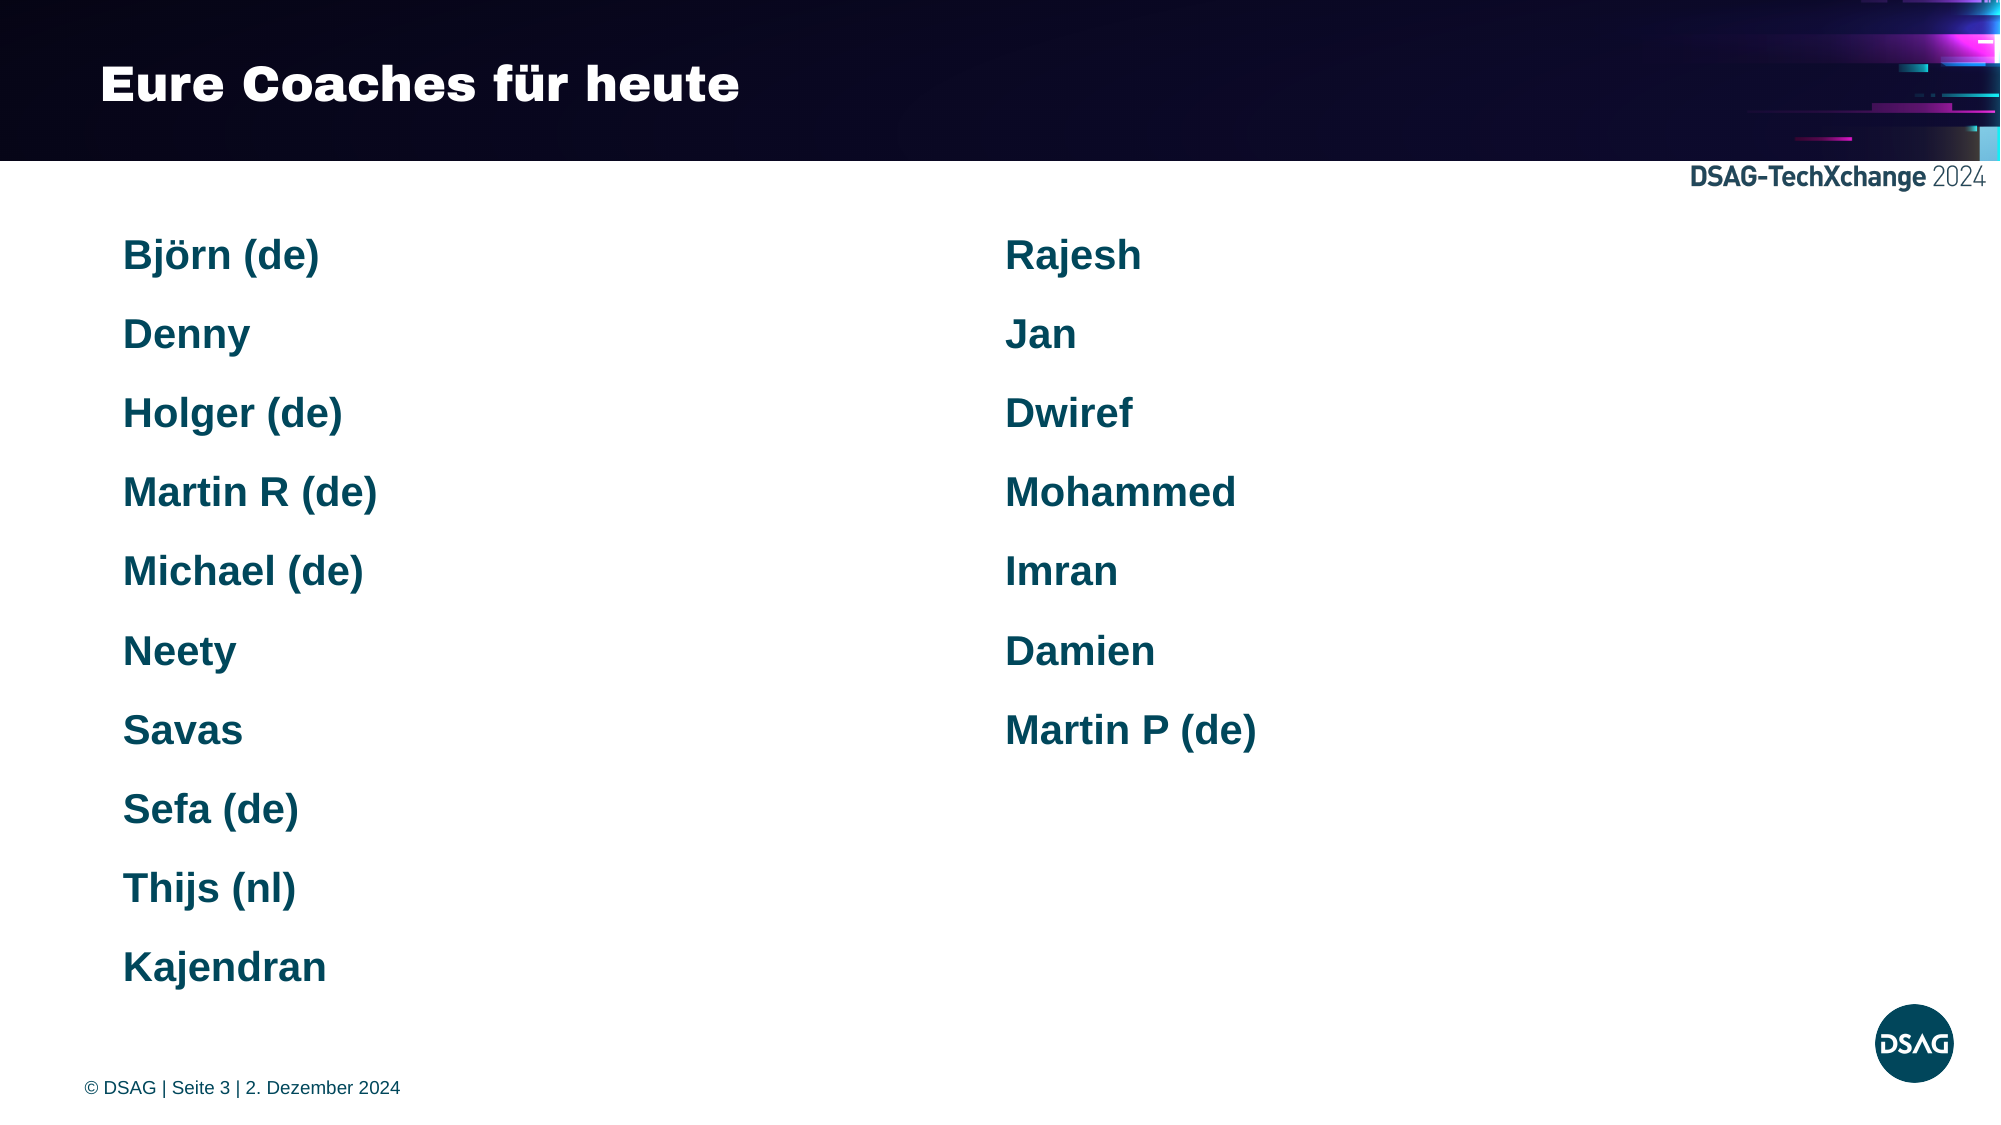

Eure Coaches für heute
Björn (de)
Denny
Holger (de)
Martin R (de)
Michael (de)
Neety
Savas
Sefa (de)
Thijs (nl)
Kajendran
Rajesh
Jan
Dwiref
Mohammed
Imran
Damien
Martin P (de)